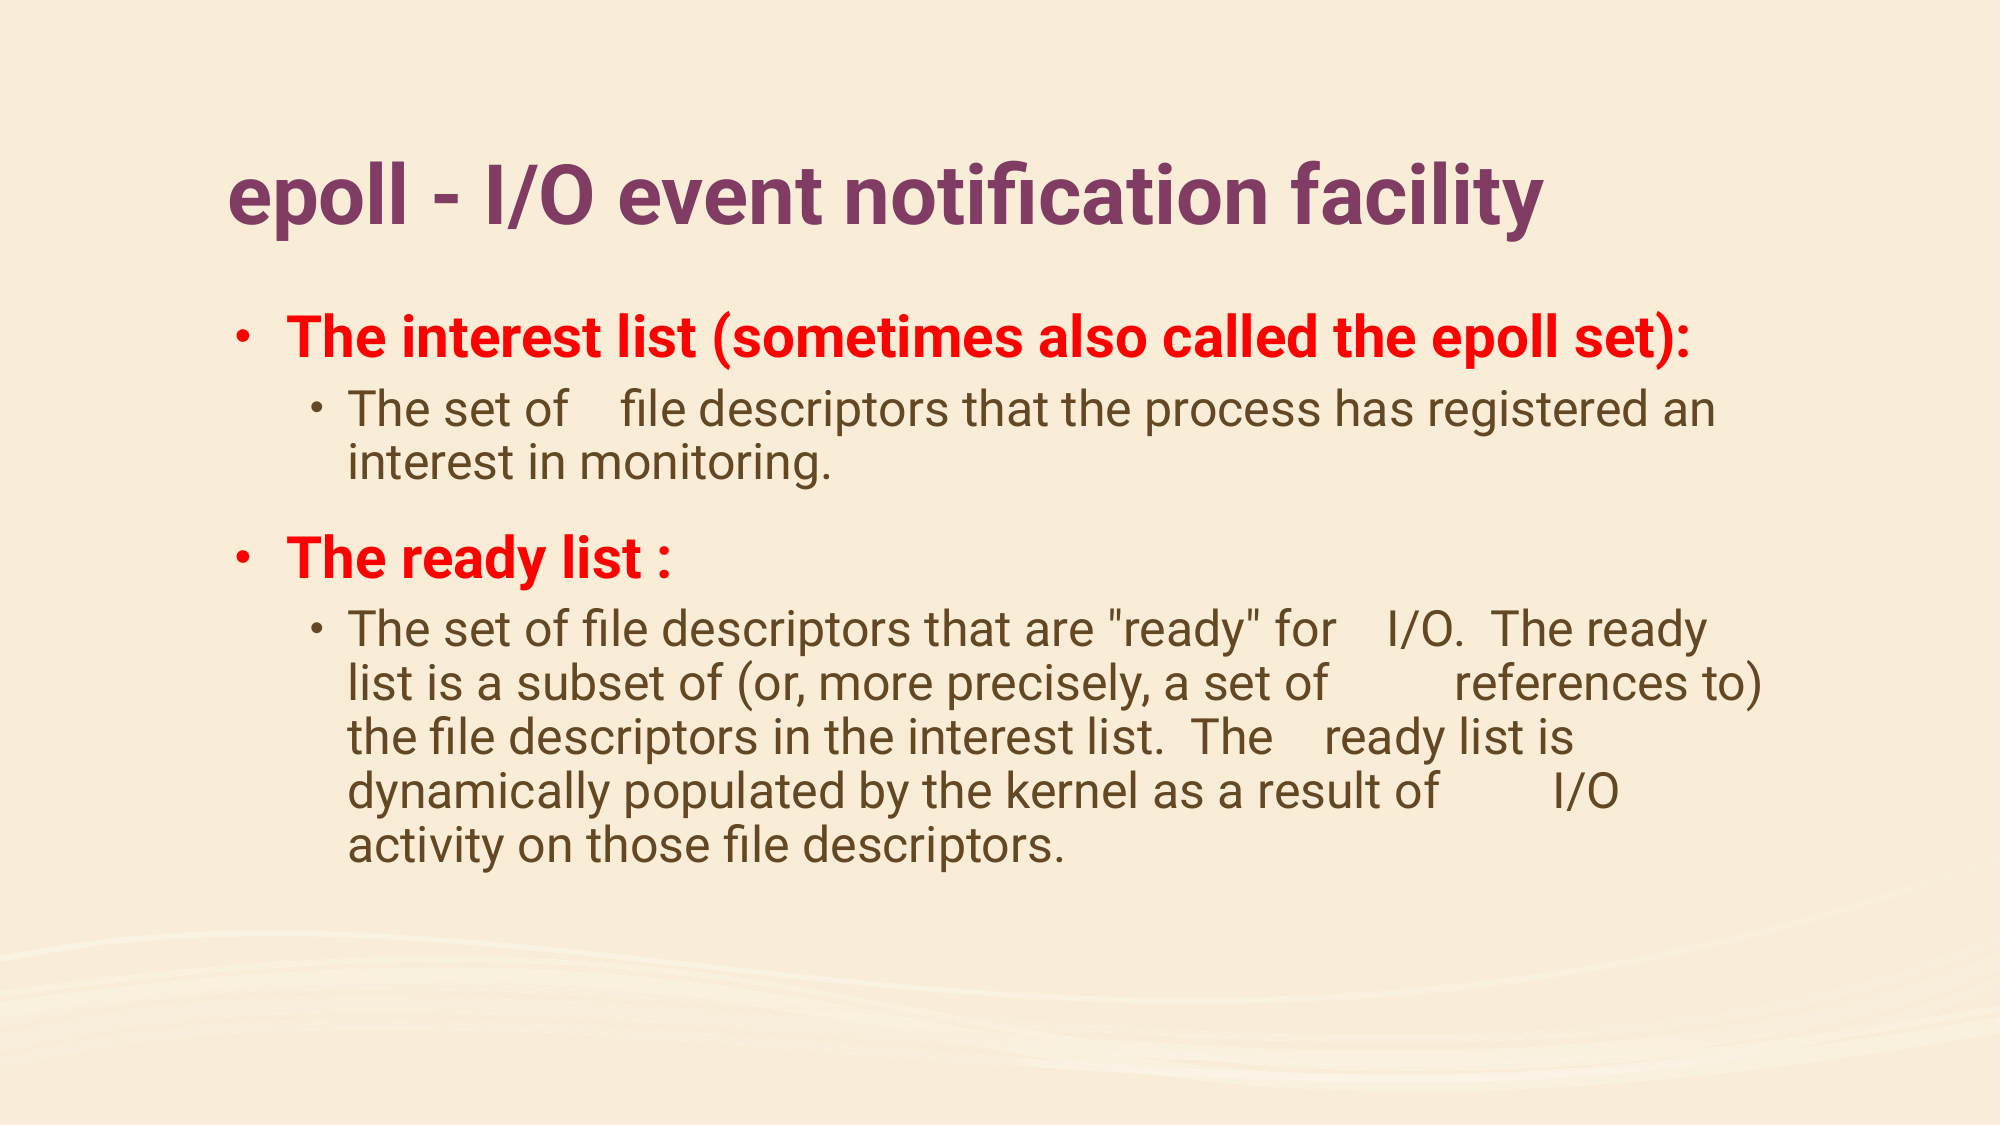

# epoll - I/O event notification facility
 The interest list (sometimes also called the epoll set):
The set of    file descriptors that the process has registered an interest in monitoring.
 The ready list :
The set of file descriptors that are "ready" for    I/O.  The ready list is a subset of (or, more precisely, a set of          references to) the file descriptors in the interest list.  The    ready list is dynamically populated by the kernel as a result of         I/O activity on those file descriptors.